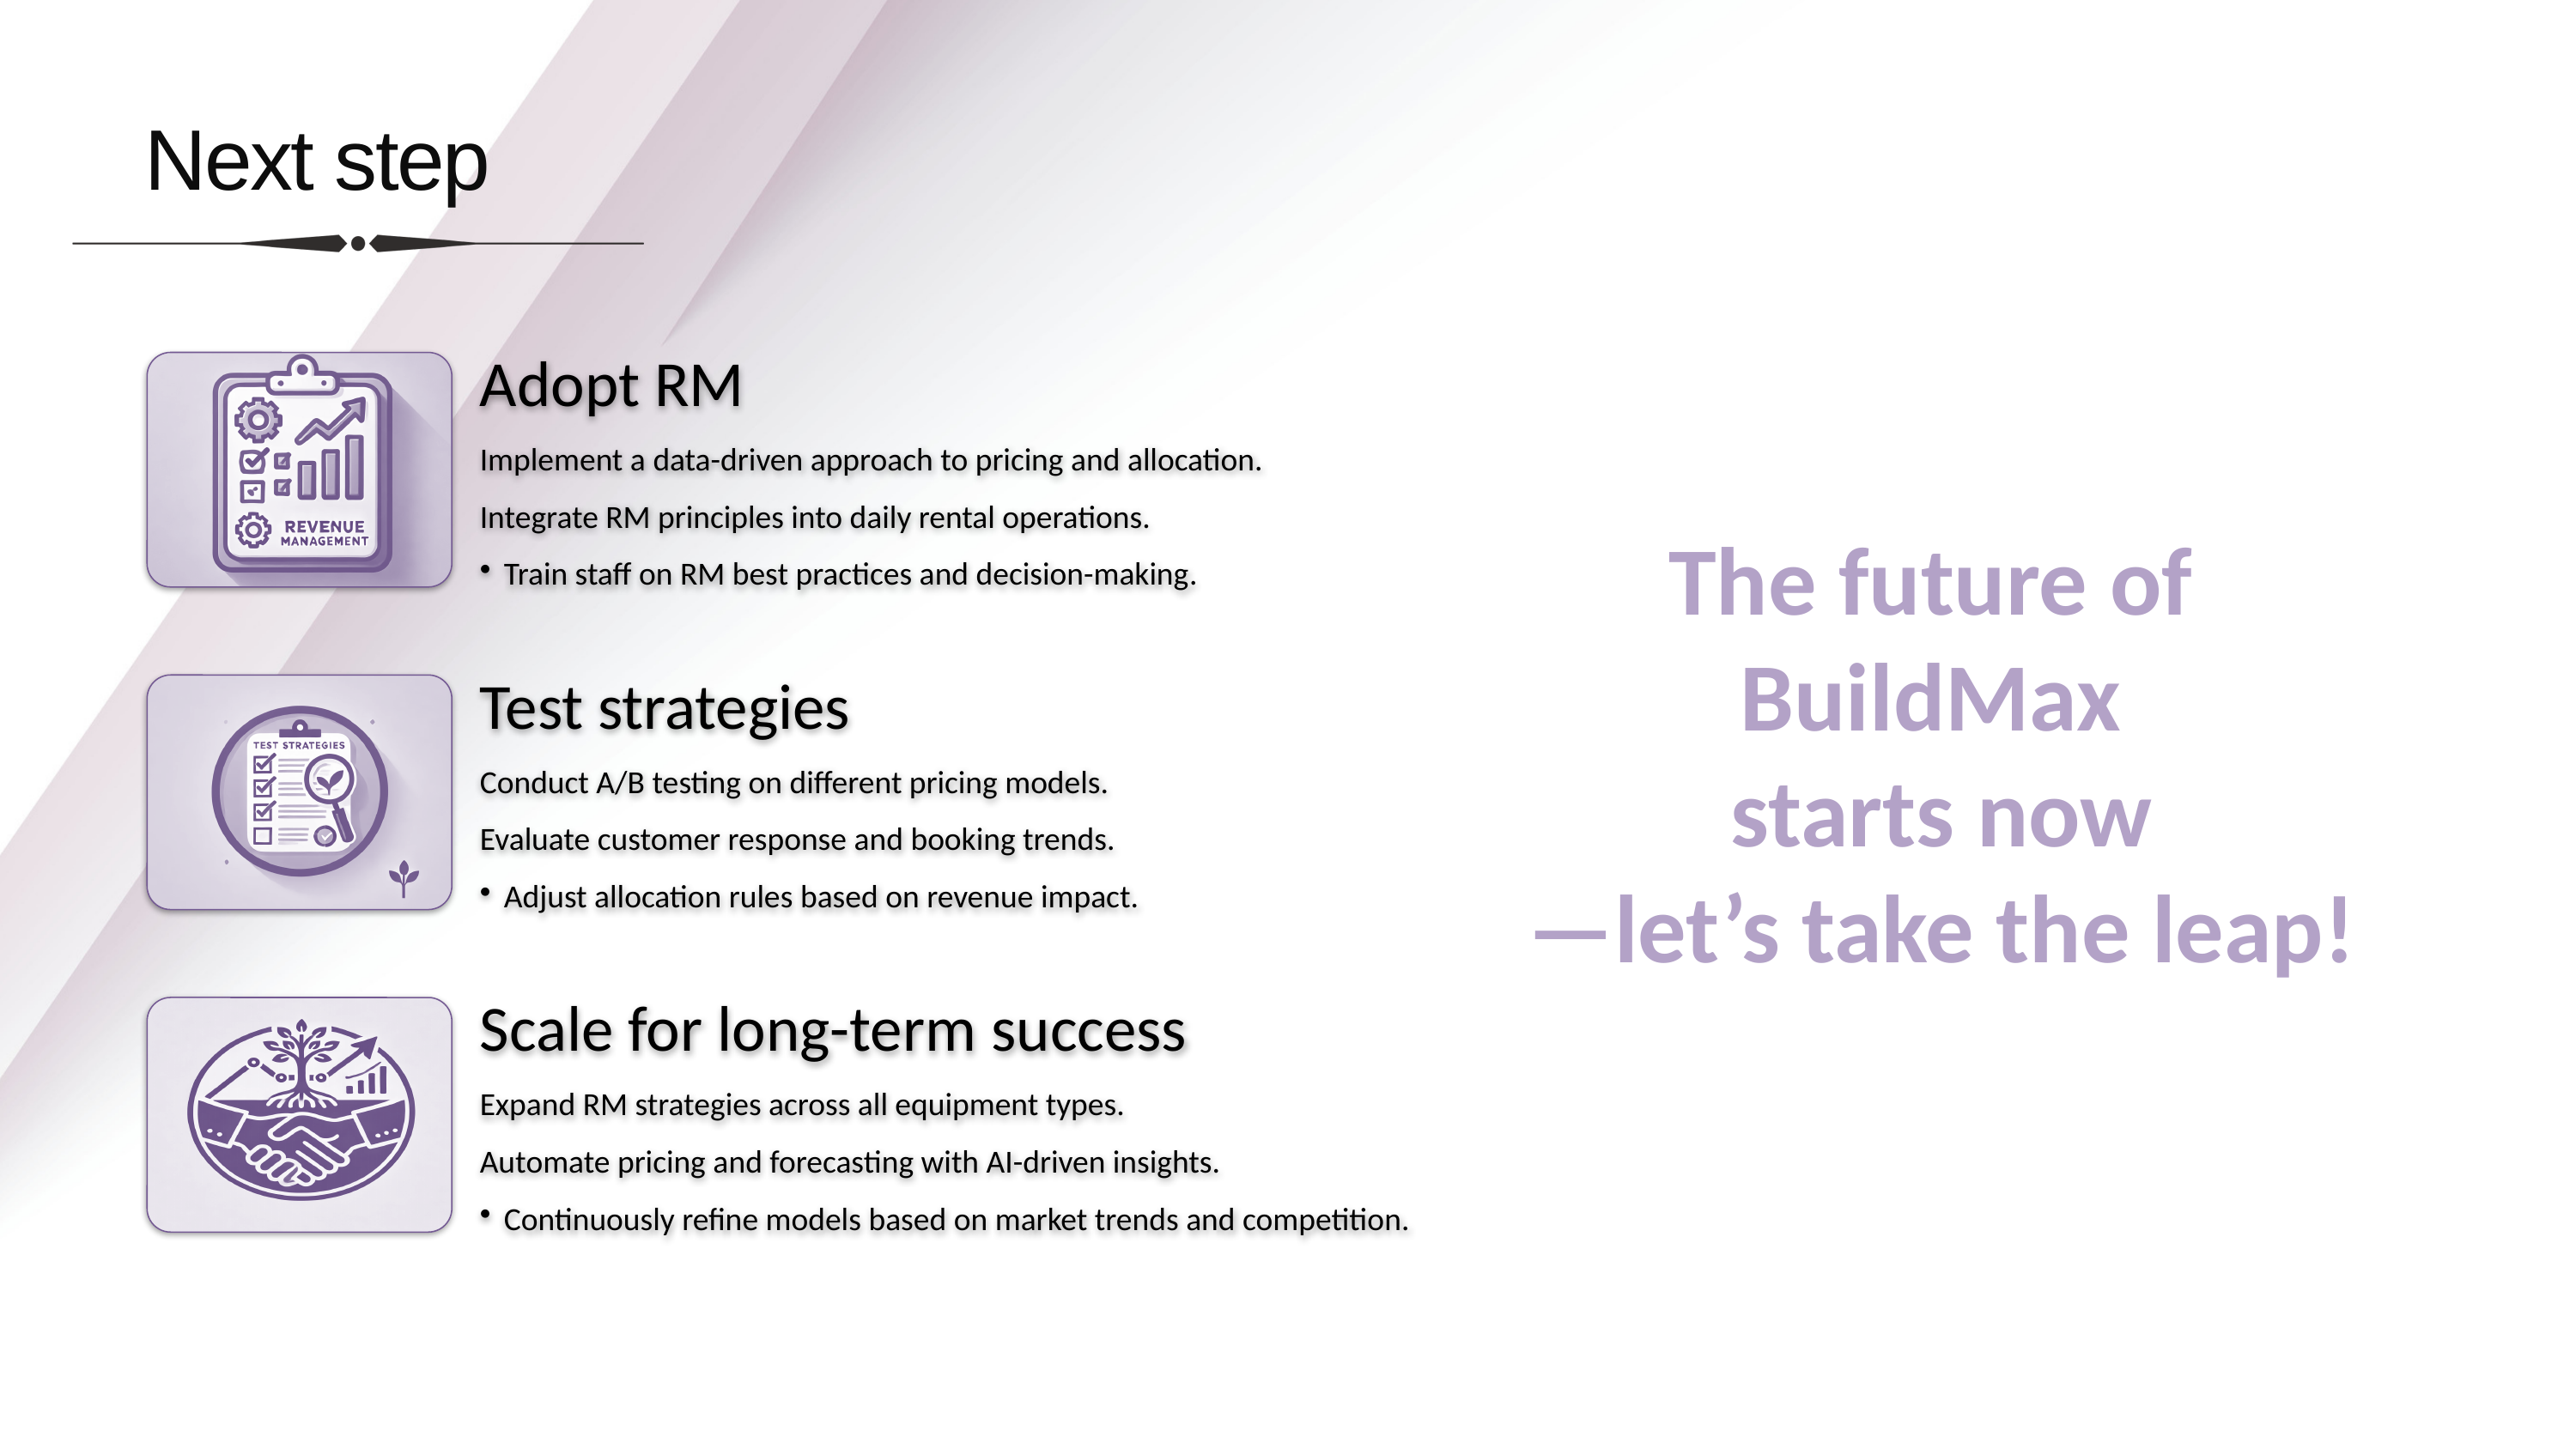

#
Next step

Adopt RM
Implement a data-driven approach to pricing and allocation.
Integrate RM principles into daily rental operations.
Train staff on RM best practices and decision-making.
Test strategies
Conduct A/B testing on different pricing models.
Evaluate customer response and booking trends.
Adjust allocation rules based on revenue impact.
Scale for long-term success
Expand RM strategies across all equipment types.
Automate pricing and forecasting with AI-driven insights.
Continuously refine models based on market trends and competition.
The future of
BuildMax
starts now
—let’s take the leap!